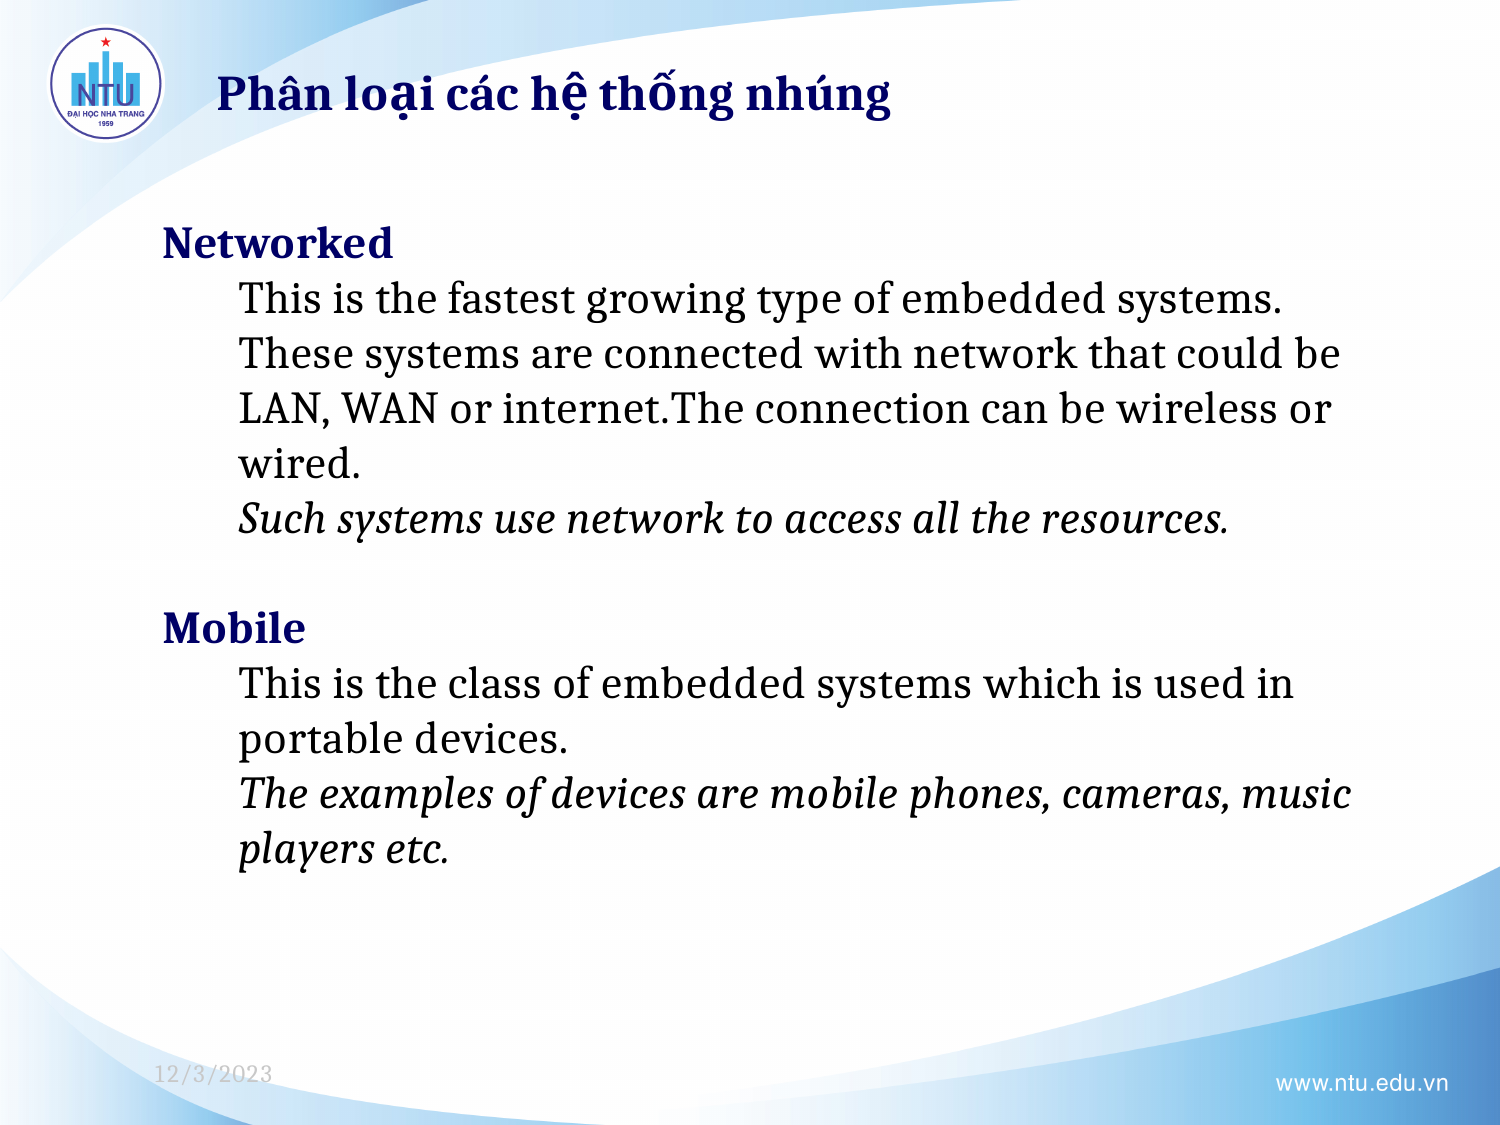

Phân loại các hệ thống nhúng
Networked
This is the fastest growing type of embedded systems. These systems are connected with network that could be LAN, WAN or internet.The connection can be wireless or wired.
Such systems use network to access all the resources.

Mobile
This is the class of embedded systems which is used in portable devices.
The examples of devices are mobile phones, cameras, music players etc.

12/3/2023
17